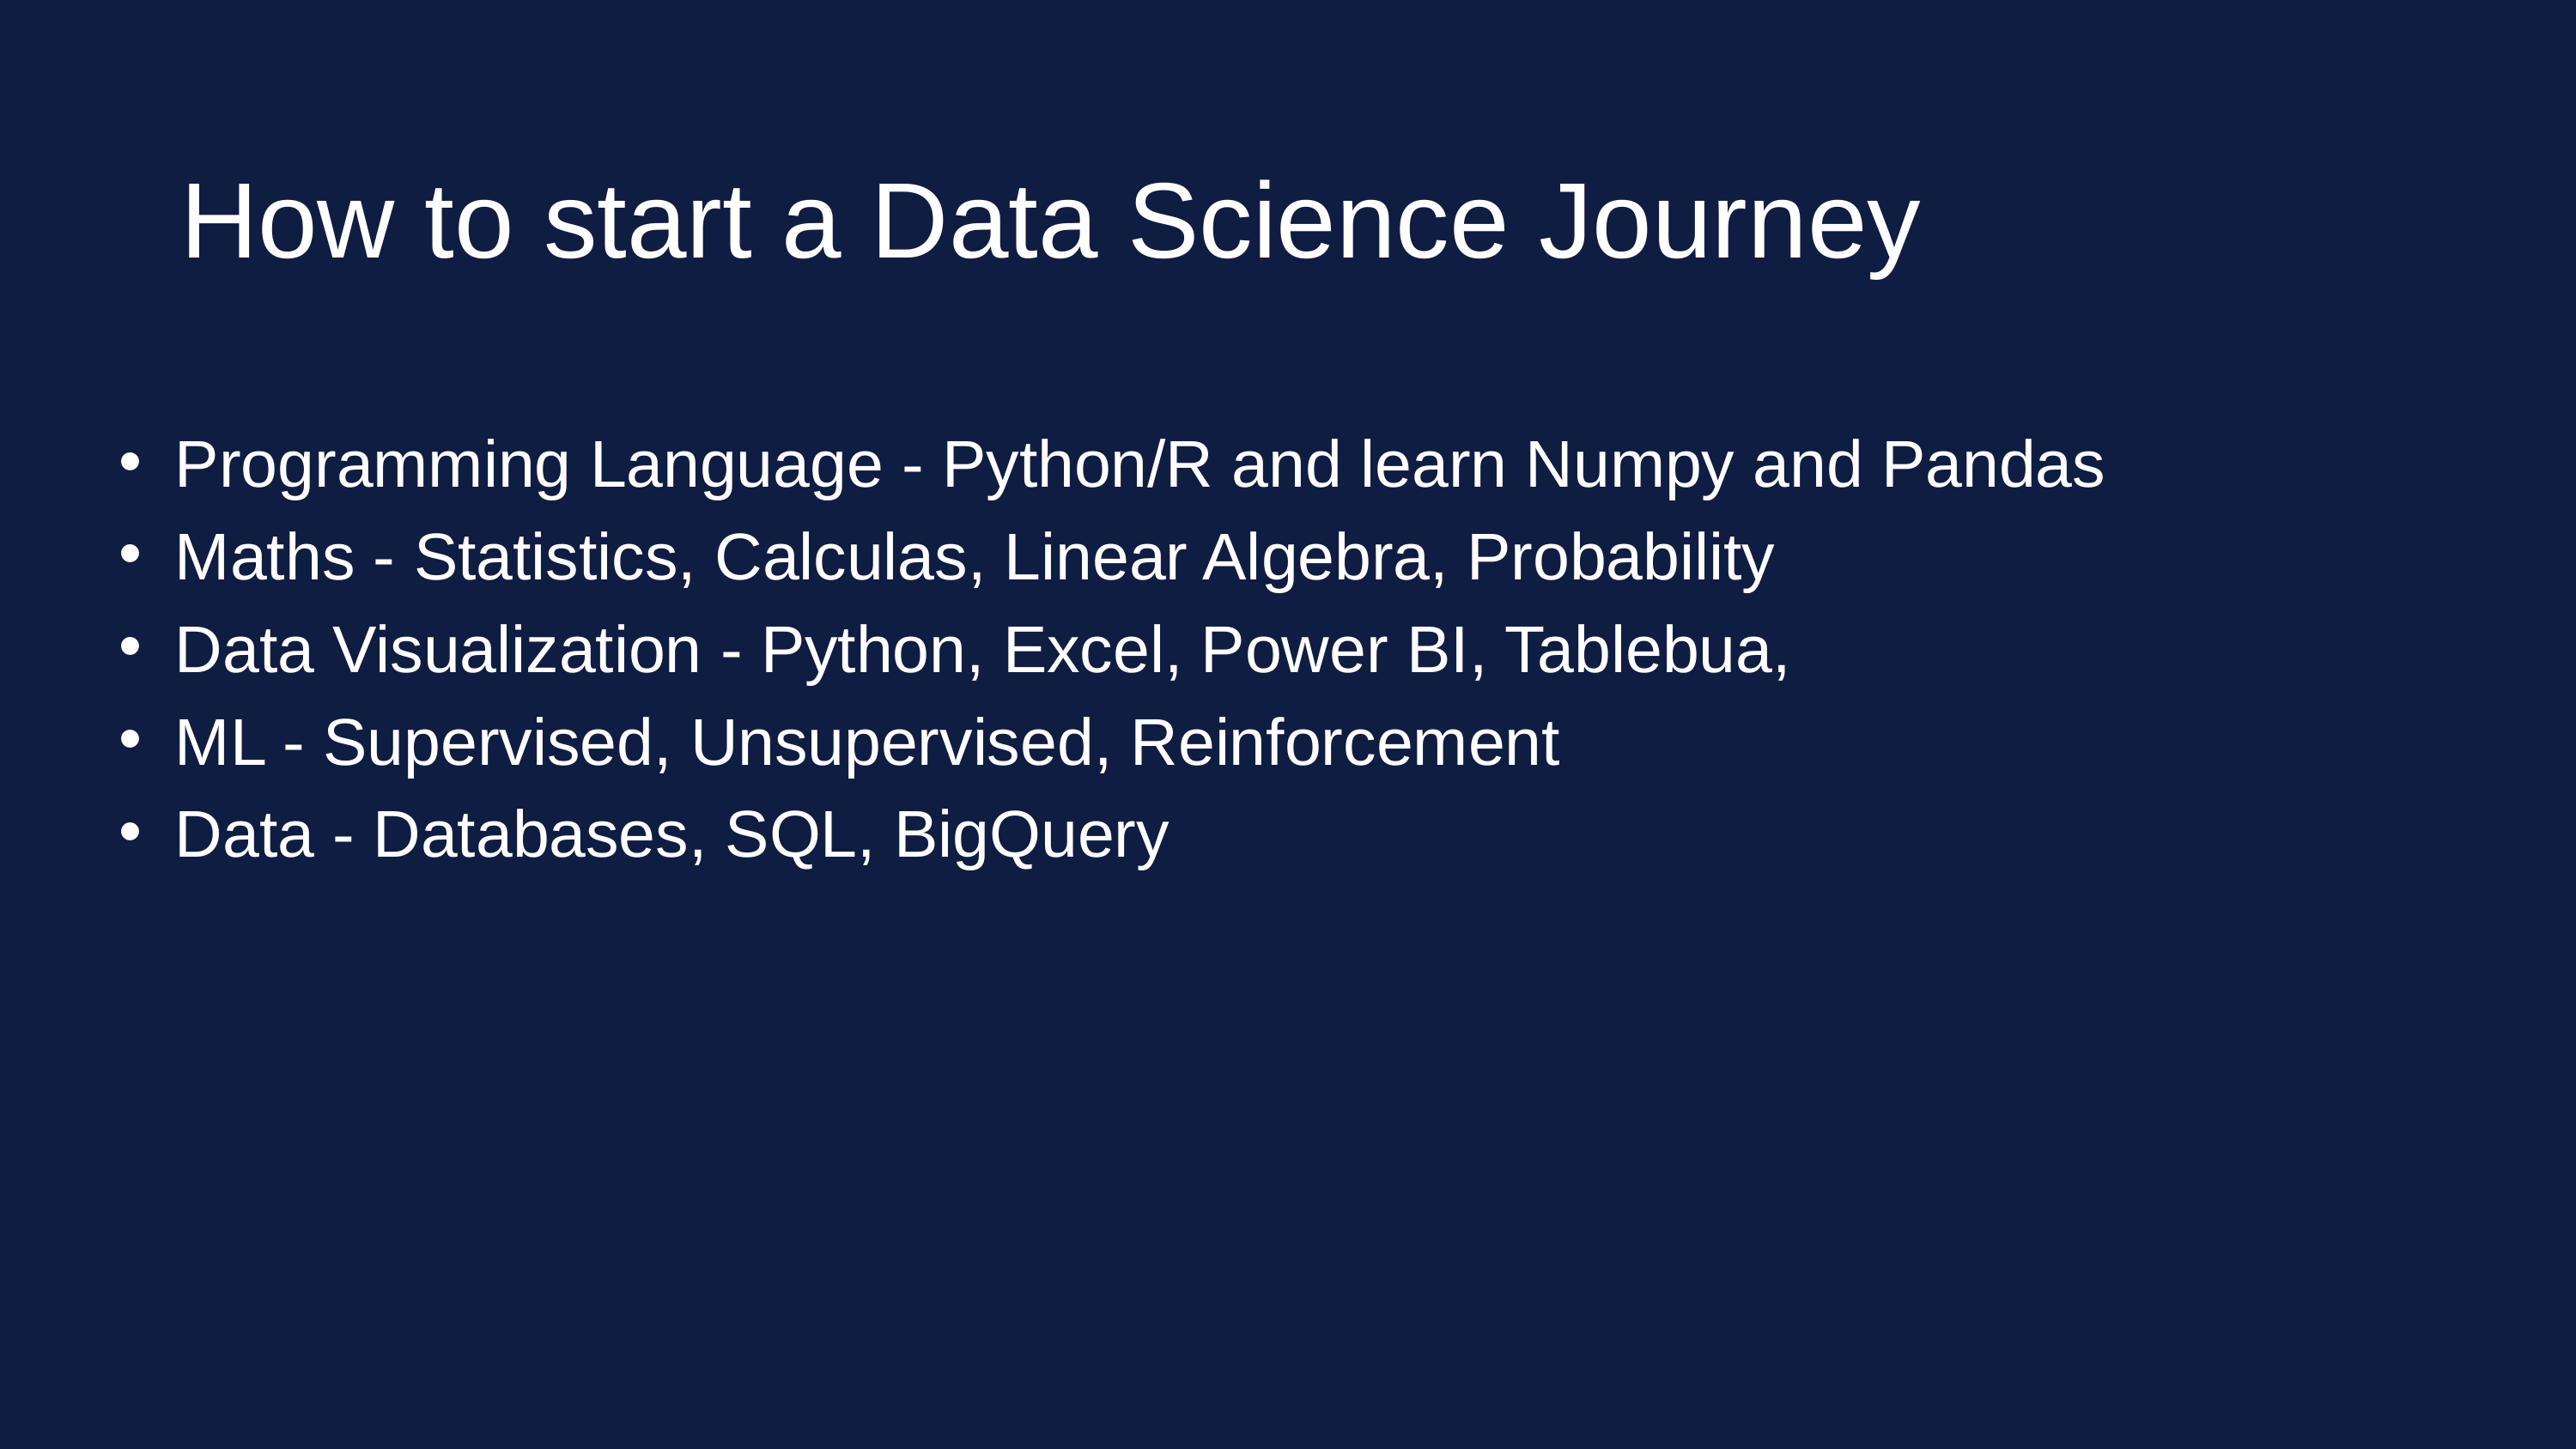

How to start a Data Science Journey
Programming Language - Python/R and learn Numpy and Pandas
Maths - Statistics, Calculas, Linear Algebra, Probability
Data Visualization - Python, Excel, Power BI, Tablebua,
ML - Supervised, Unsupervised, Reinforcement
Data - Databases, SQL, BigQuery